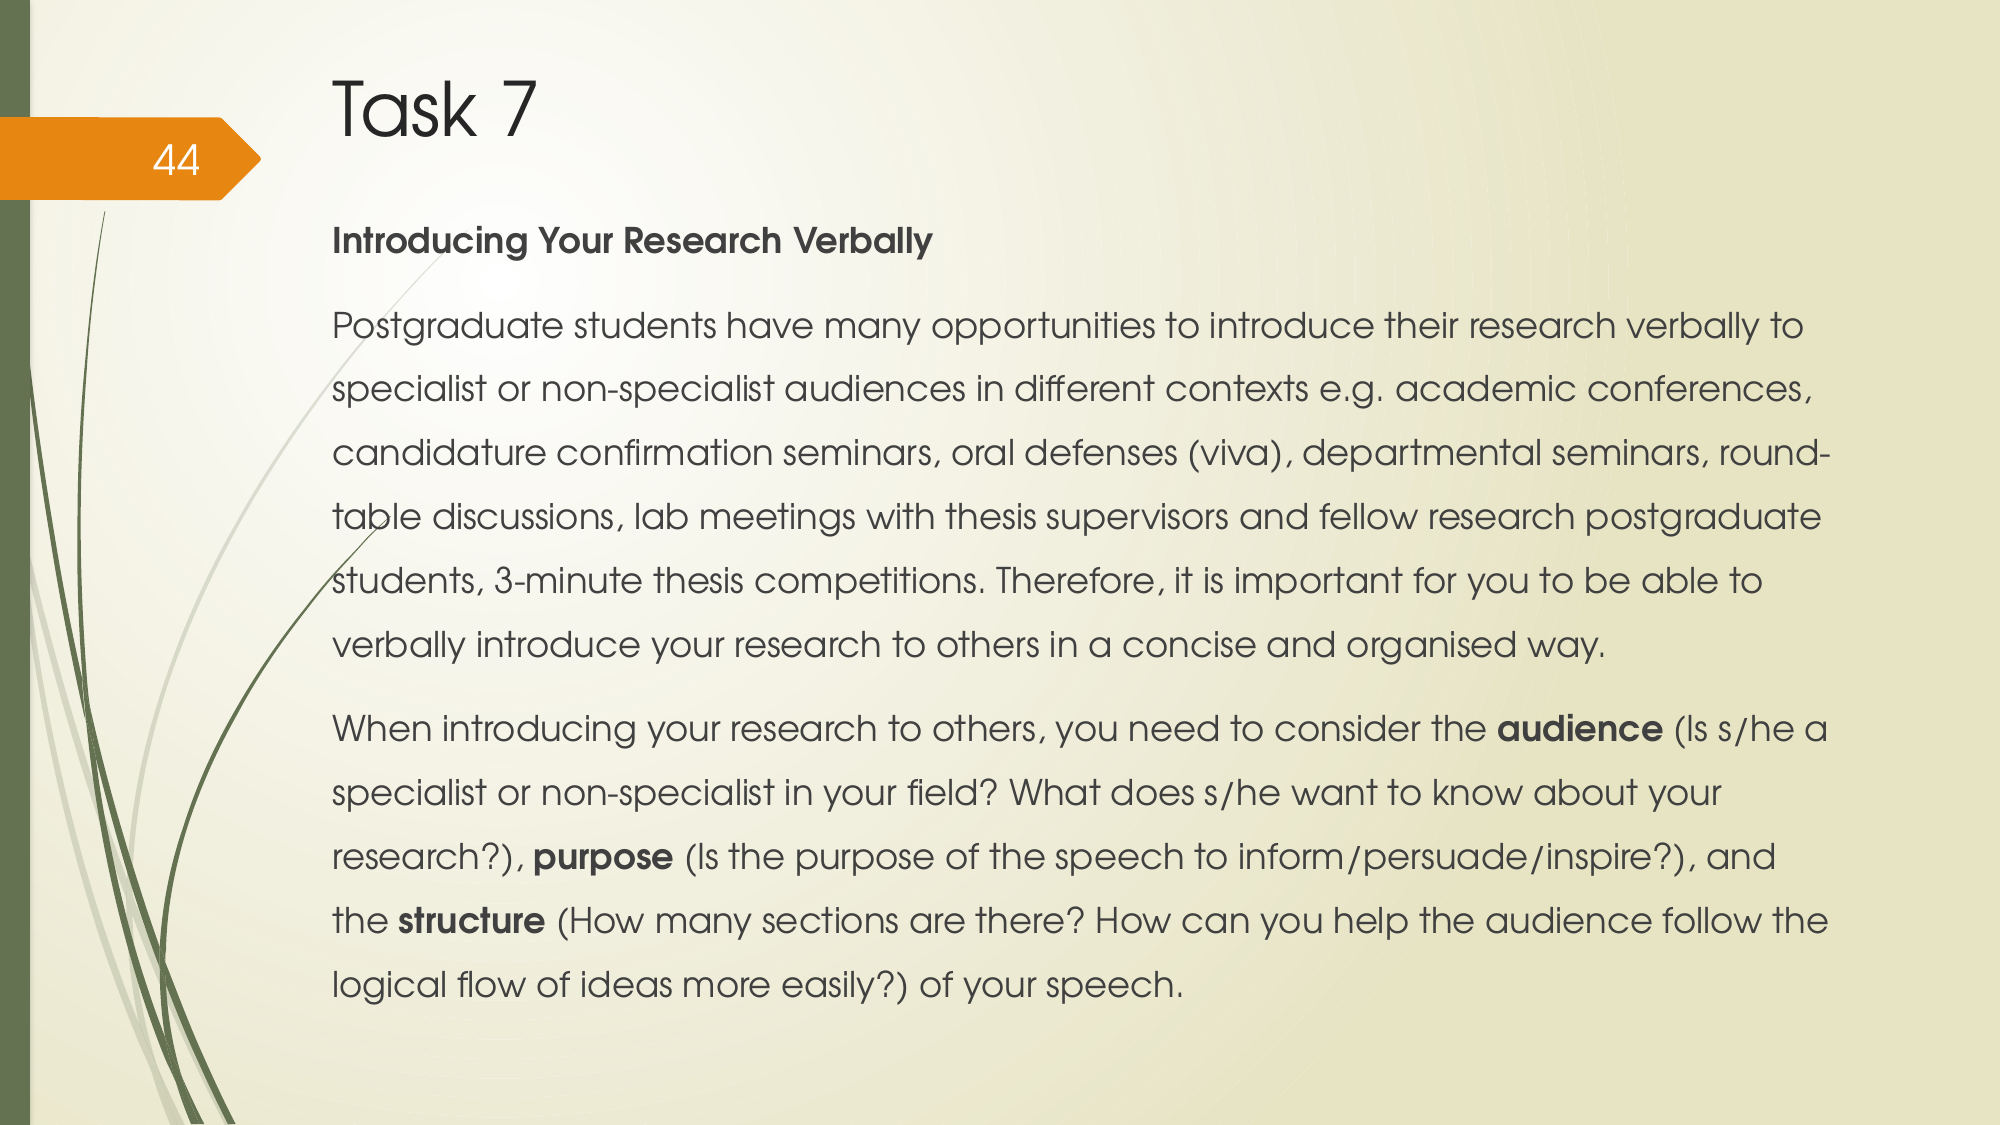

# Task 7
44
Introducing Your Research Verbally
Postgraduate students have many opportunities to introduce their research verbally to specialist or non-specialist audiences in different contexts e.g. academic conferences, candidature confirmation seminars, oral defenses (viva), departmental seminars, round-table discussions, lab meetings with thesis supervisors and fellow research postgraduate students, 3-minute thesis competitions. Therefore, it is important for you to be able to verbally introduce your research to others in a concise and organised way.
When introducing your research to others, you need to consider the audience (Is s/he a specialist or non-specialist in your field? What does s/he want to know about your research?), purpose (Is the purpose of the speech to inform/persuade/inspire?), and the structure (How many sections are there? How can you help the audience follow the logical flow of ideas more easily?) of your speech.